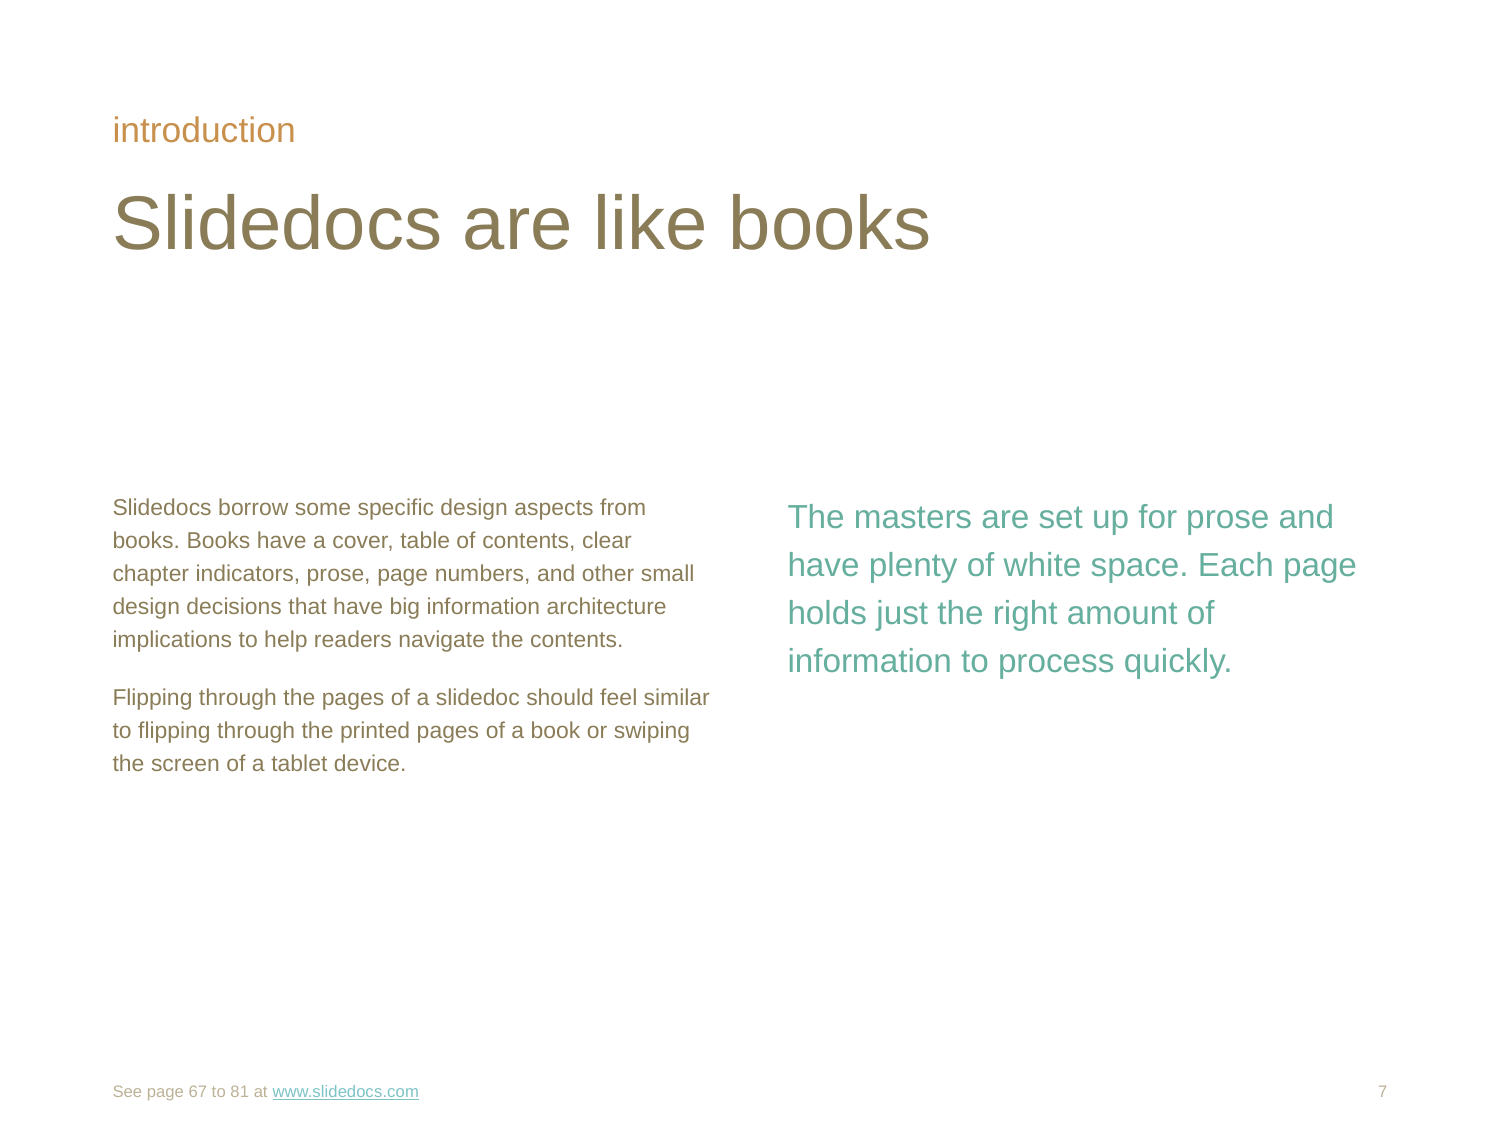

introduction
# Slidedocs are like books
Slidedocs borrow some specific design aspects from books. Books have a cover, table of contents, clear chapter indicators, prose, page numbers, and other small design decisions that have big information architecture implications to help readers navigate the contents.
Flipping through the pages of a slidedoc should feel similar to flipping through the printed pages of a book or swiping the screen of a tablet device.
The masters are set up for prose and have plenty of white space. Each page holds just the right amount of information to process quickly.

See page 67 to 81 at www.slidedocs.com